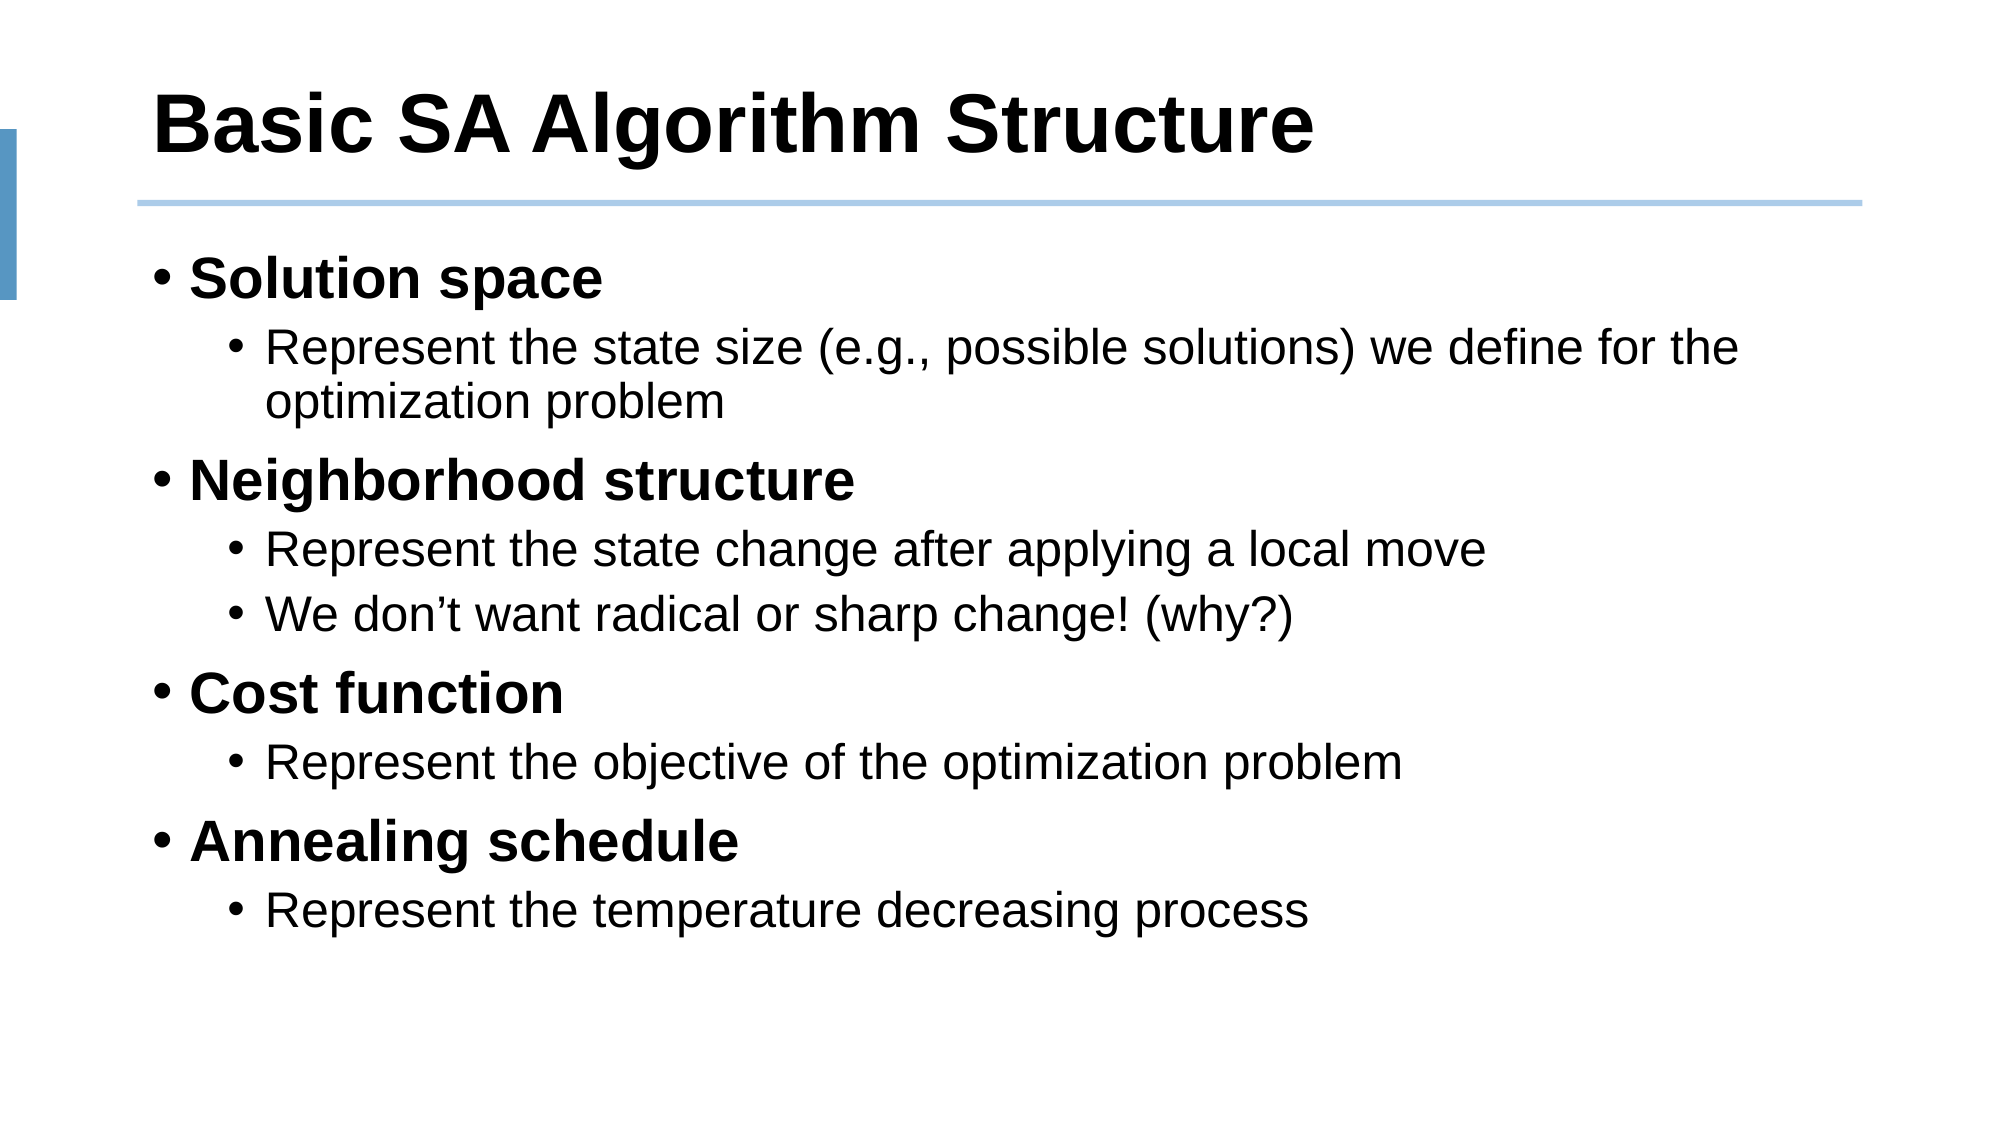

# Basic SA Algorithm Structure
Solution space
Represent the state size (e.g., possible solutions) we define for the optimization problem
Neighborhood structure
Represent the state change after applying a local move
We don’t want radical or sharp change! (why?)
Cost function
Represent the objective of the optimization problem
Annealing schedule
Represent the temperature decreasing process